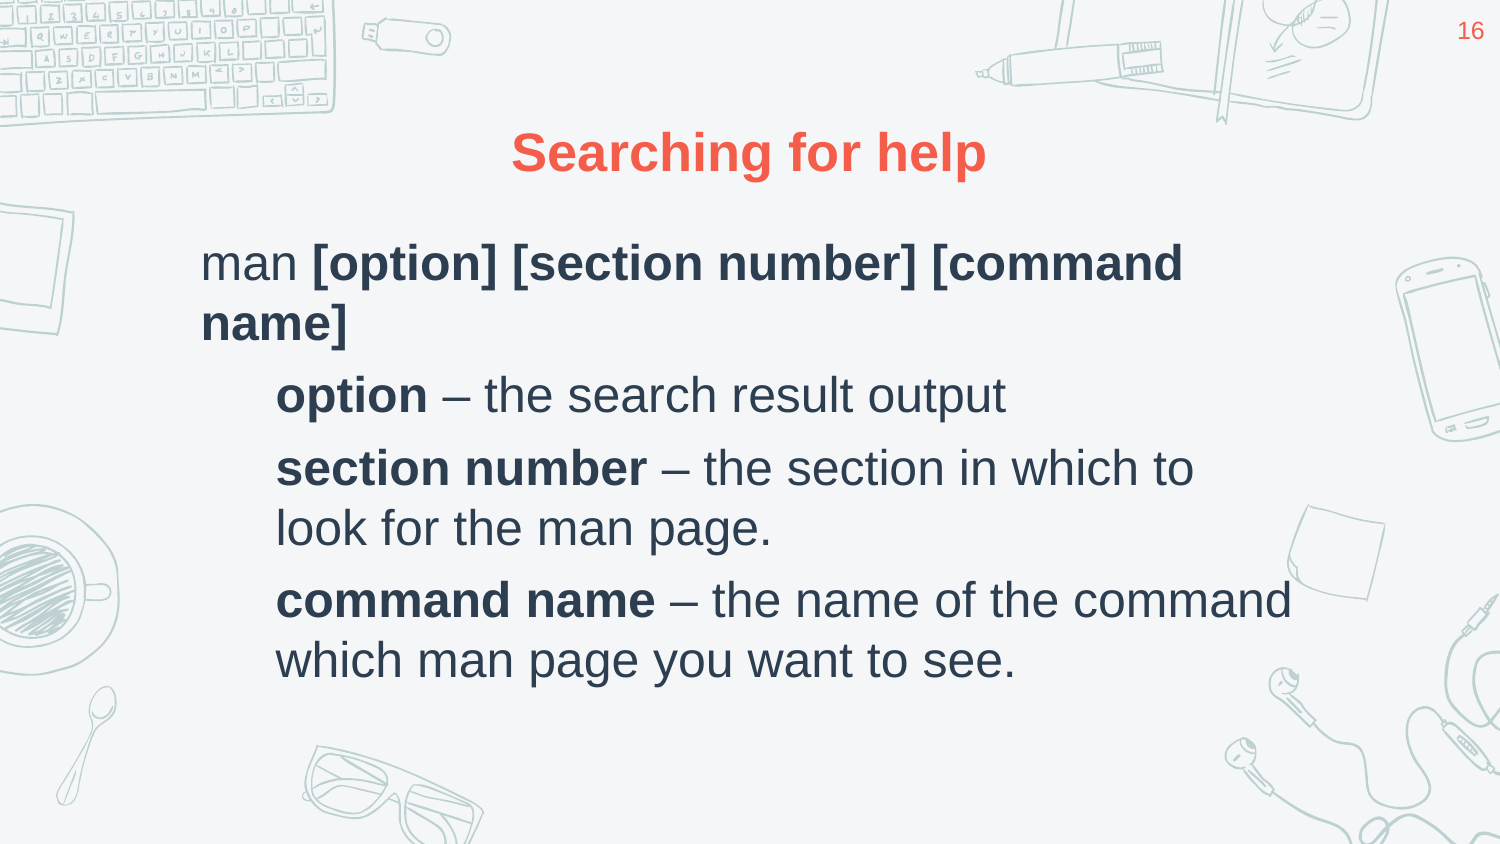

16
# Searching for help
man [option] [section number] [command name]
option – the search result output
section number – the section in which to look for the man page.
command name – the name of the command which man page you want to see.